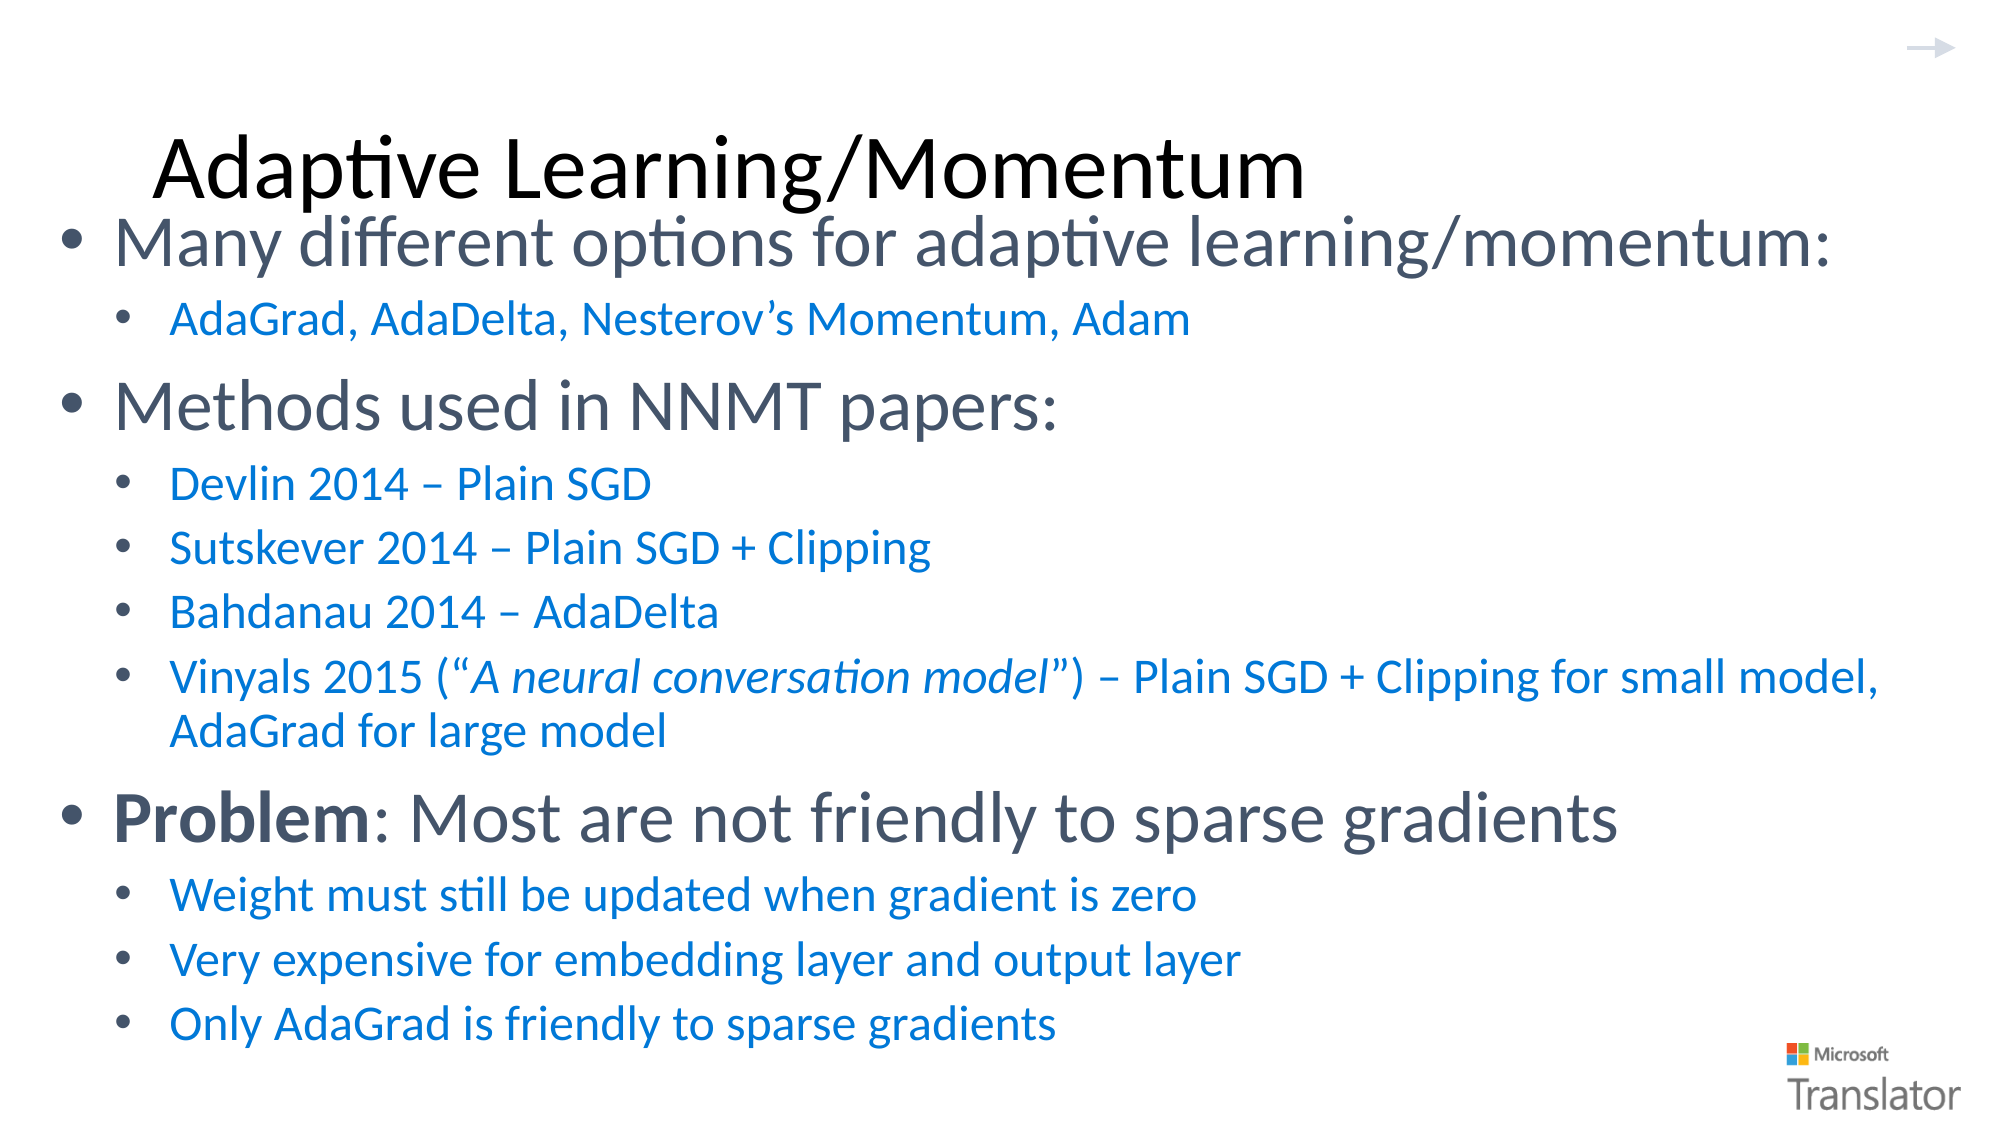

# Adaptive Learning/Momentum
Many different options for adaptive learning/momentum:
AdaGrad, AdaDelta, Nesterov’s Momentum, Adam
Methods used in NNMT papers:
Devlin 2014 – Plain SGD
Sutskever 2014 – Plain SGD + Clipping
Bahdanau 2014 – AdaDelta
Vinyals 2015 (“A neural conversation model”) – Plain SGD + Clipping for small model, AdaGrad for large model
Problem: Most are not friendly to sparse gradients
Weight must still be updated when gradient is zero
Very expensive for embedding layer and output layer
Only AdaGrad is friendly to sparse gradients